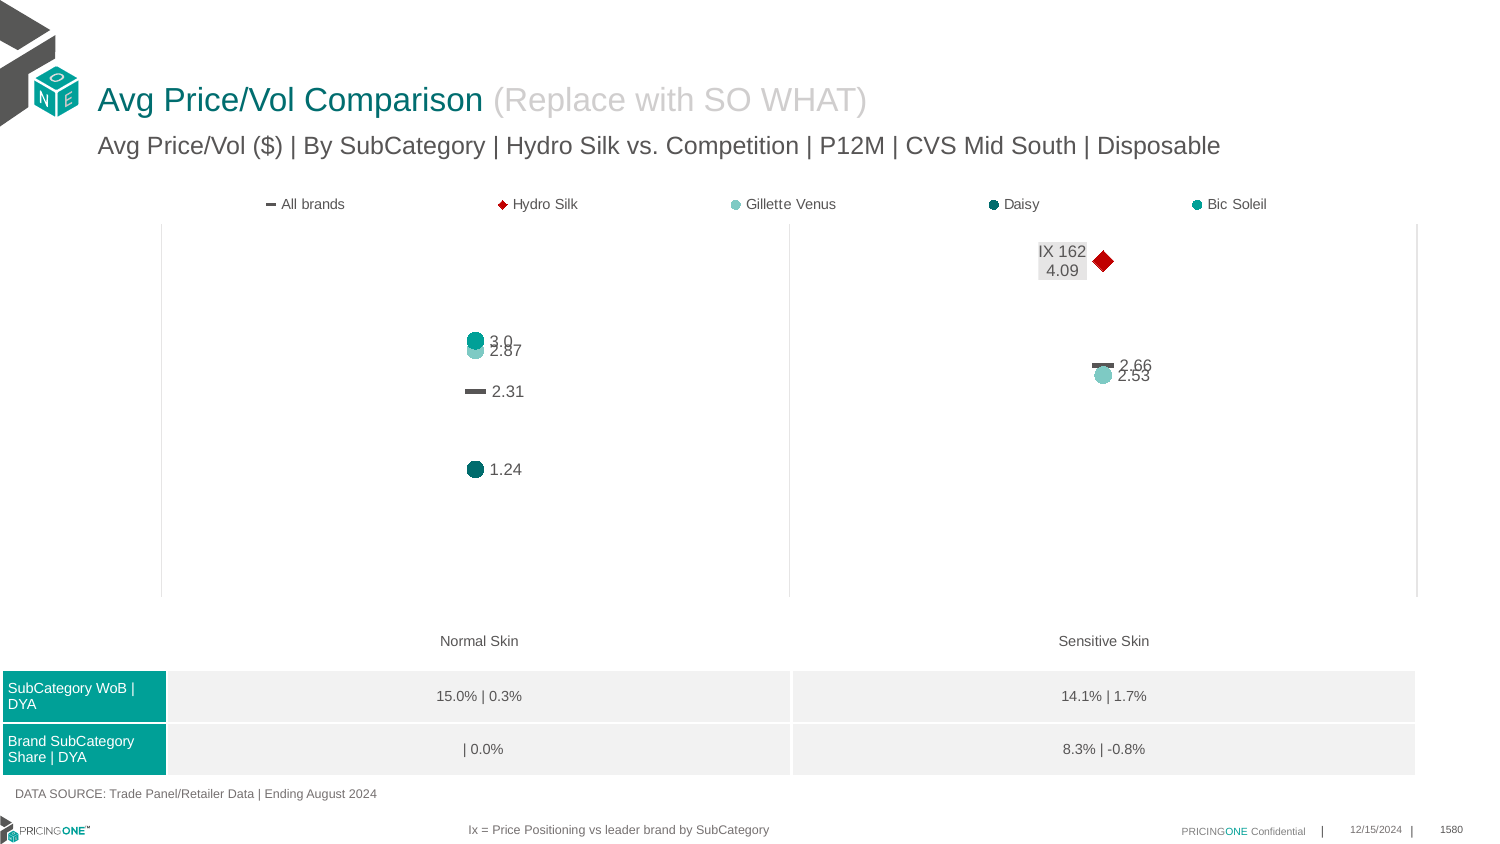

# Avg Price/Vol Comparison (Replace with SO WHAT)
Avg Price/Vol ($) | By SubCategory | Hydro Silk vs. Competition | P12M | CVS Mid South | Disposable

### Chart

| Category | All brands | Hydro Silk | Gillette Venus | Daisy | Bic Soleil |
|---|---|---|---|---|---|
| IX 0 | 2.31 | None | 2.87 | 1.24 | 3.0 |
| IX 162 | 2.66 | 4.09 | 2.53 | None | None |
|  | Normal Skin | Sensitive Skin |
| --- | --- | --- |
| SubCategory WoB | DYA | 15.0% | 0.3% | 14.1% | 1.7% |
| Brand SubCategory Share | DYA | | 0.0% | 8.3% | -0.8% |
DATA SOURCE: Trade Panel/Retailer Data | Ending August 2024
Ix = Price Positioning vs leader brand by SubCategory
12/15/2024
1580